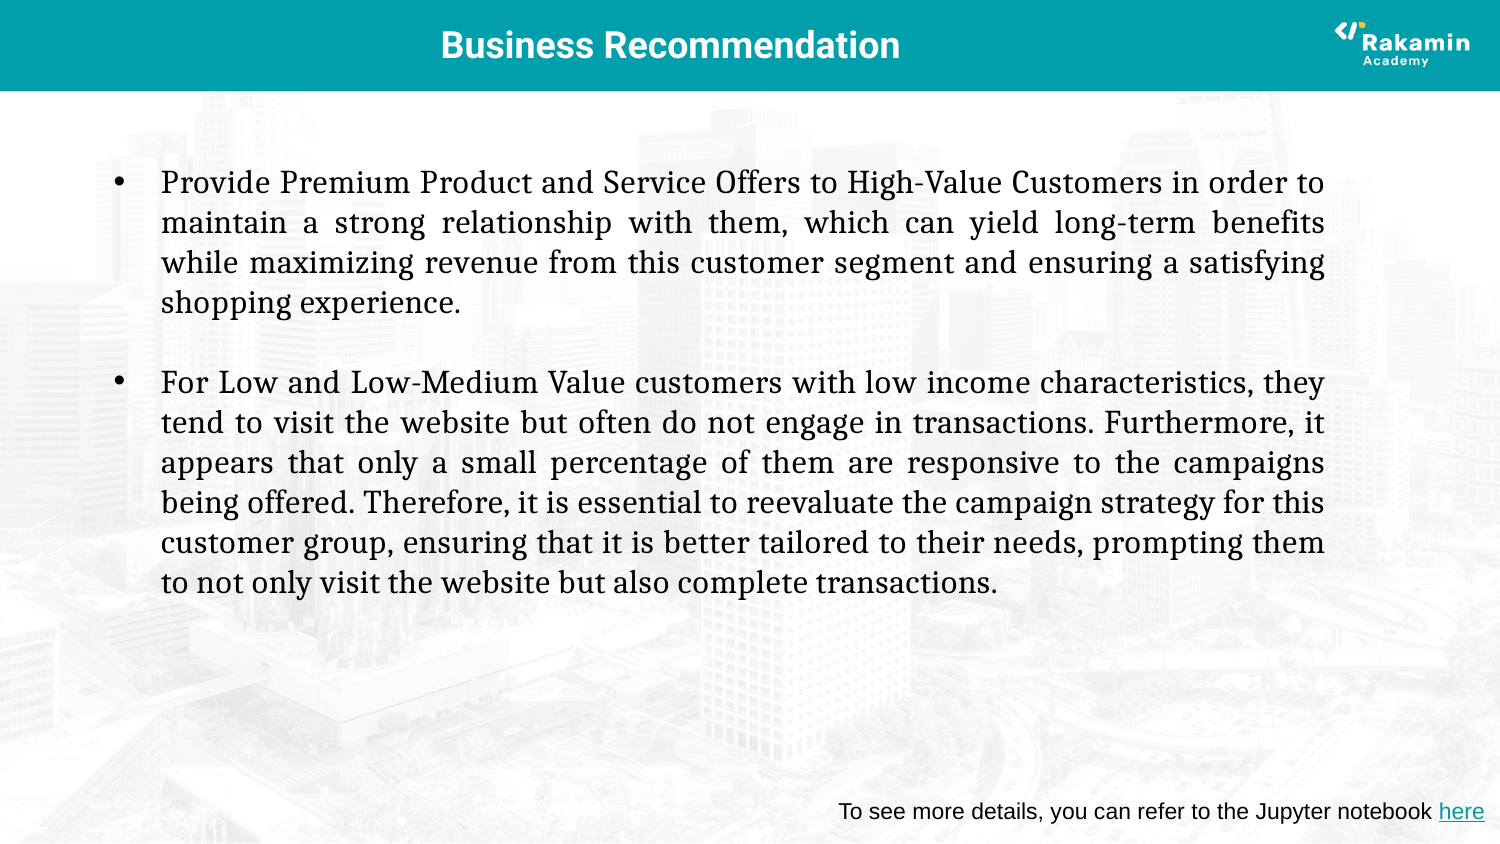

# Business Recommendation
Provide Premium Product and Service Offers to High-Value Customers in order to maintain a strong relationship with them, which can yield long-term benefits while maximizing revenue from this customer segment and ensuring a satisfying shopping experience.

For Low and Low-Medium Value customers with low income characteristics, they tend to visit the website but often do not engage in transactions. Furthermore, it appears that only a small percentage of them are responsive to the campaigns being offered. Therefore, it is essential to reevaluate the campaign strategy for this customer group, ensuring that it is better tailored to their needs, prompting them to not only visit the website but also complete transactions.
To see more details, you can refer to the Jupyter notebook here